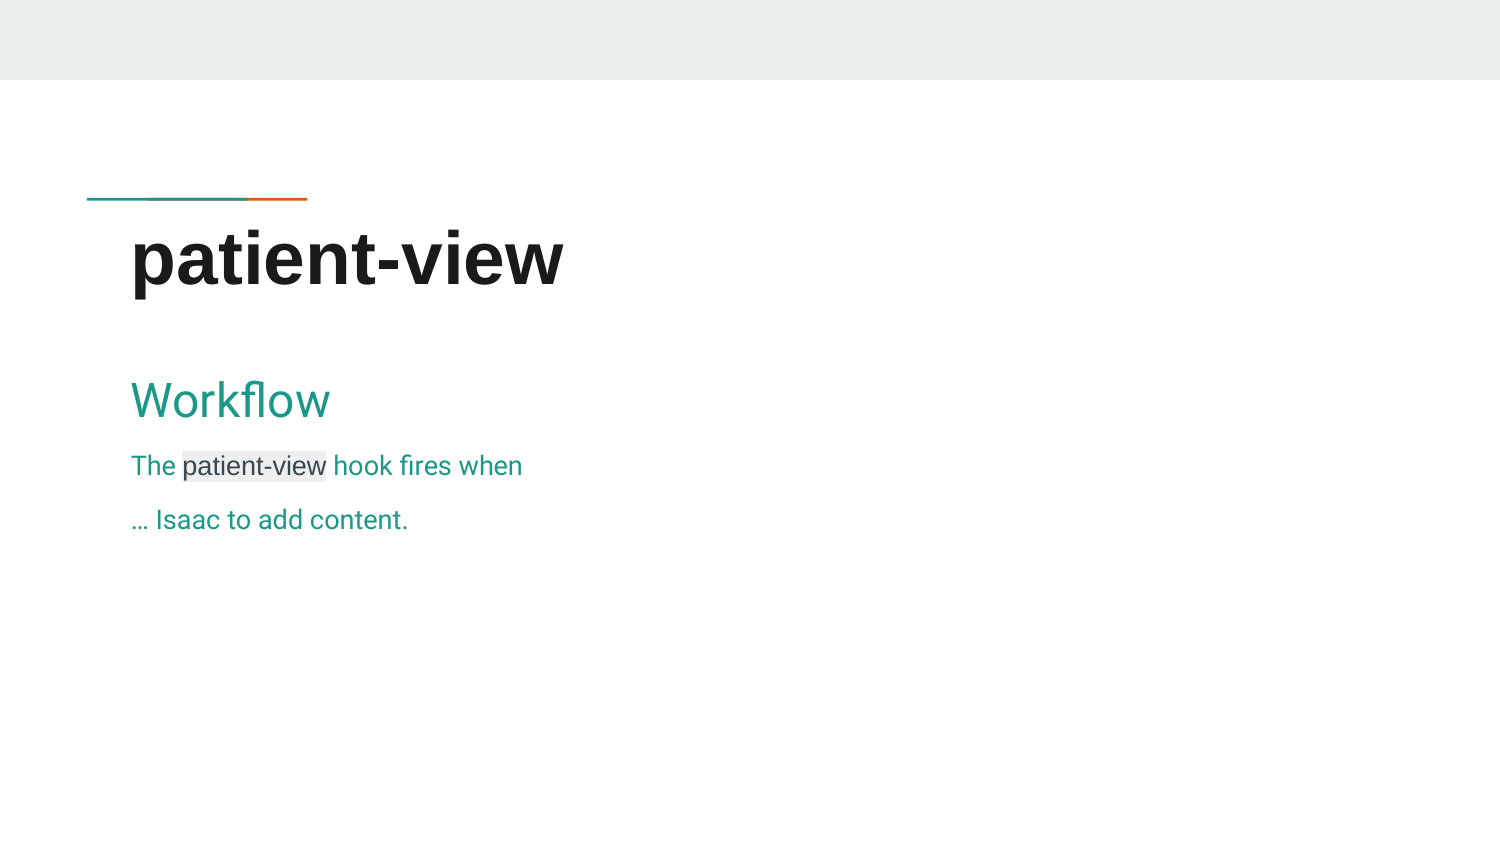

# patient-view
Workflow
The patient-view hook fires when
… Isaac to add content.